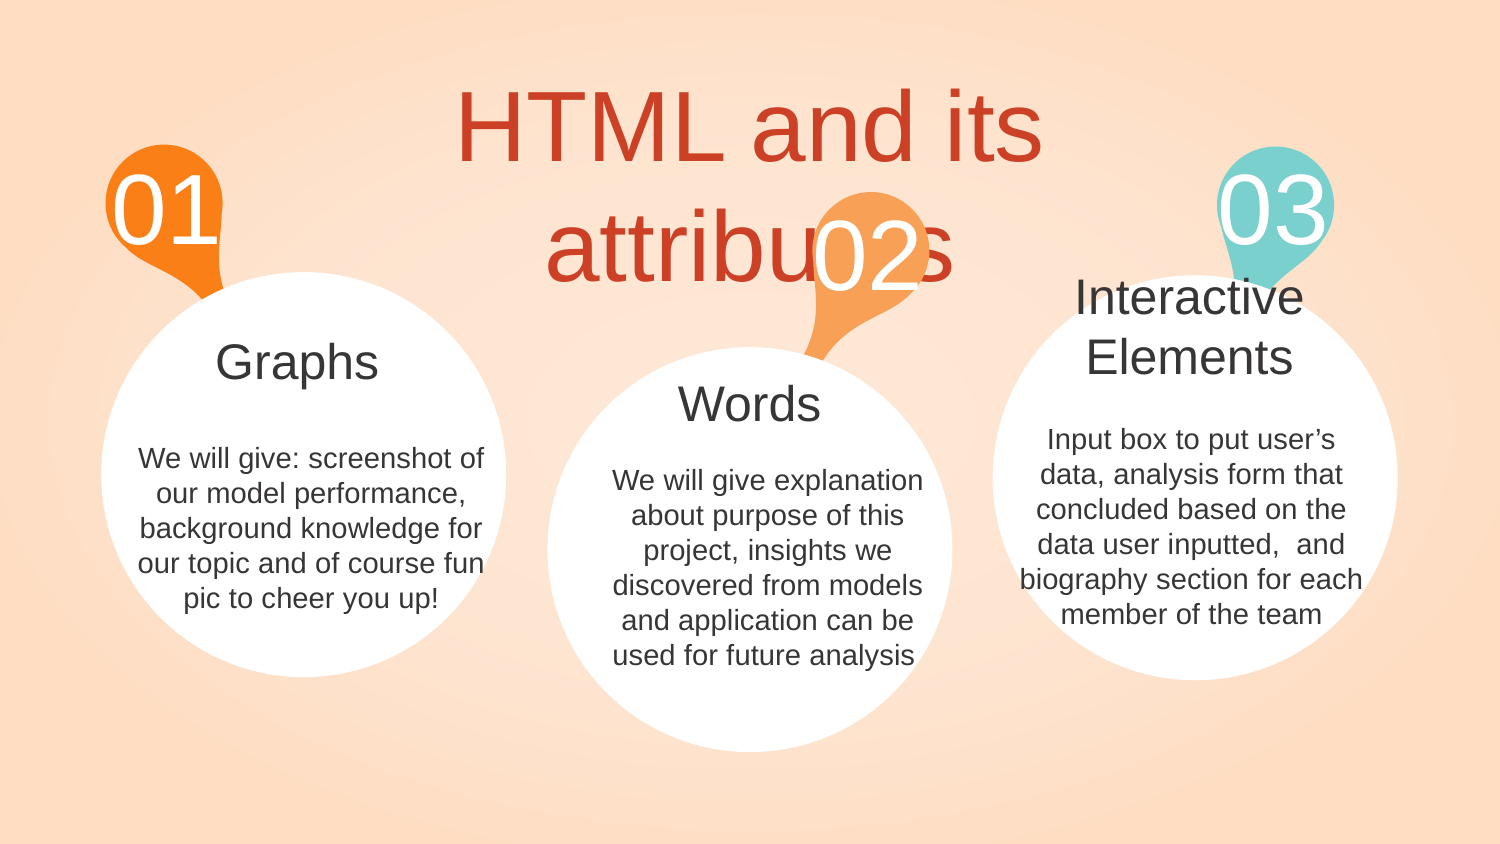

HTML and its attributes

01
03
02

# Interactive Elements
Graphs

Words
Input box to put user’s data, analysis form that concluded based on the data user inputted,  and biography section for each member of the team
We will give: screenshot of our model performance, background knowledge for our topic and of course fun pic to cheer you up!
We will give explanation about purpose of this project, insights we discovered from models and application can be used for future analysis